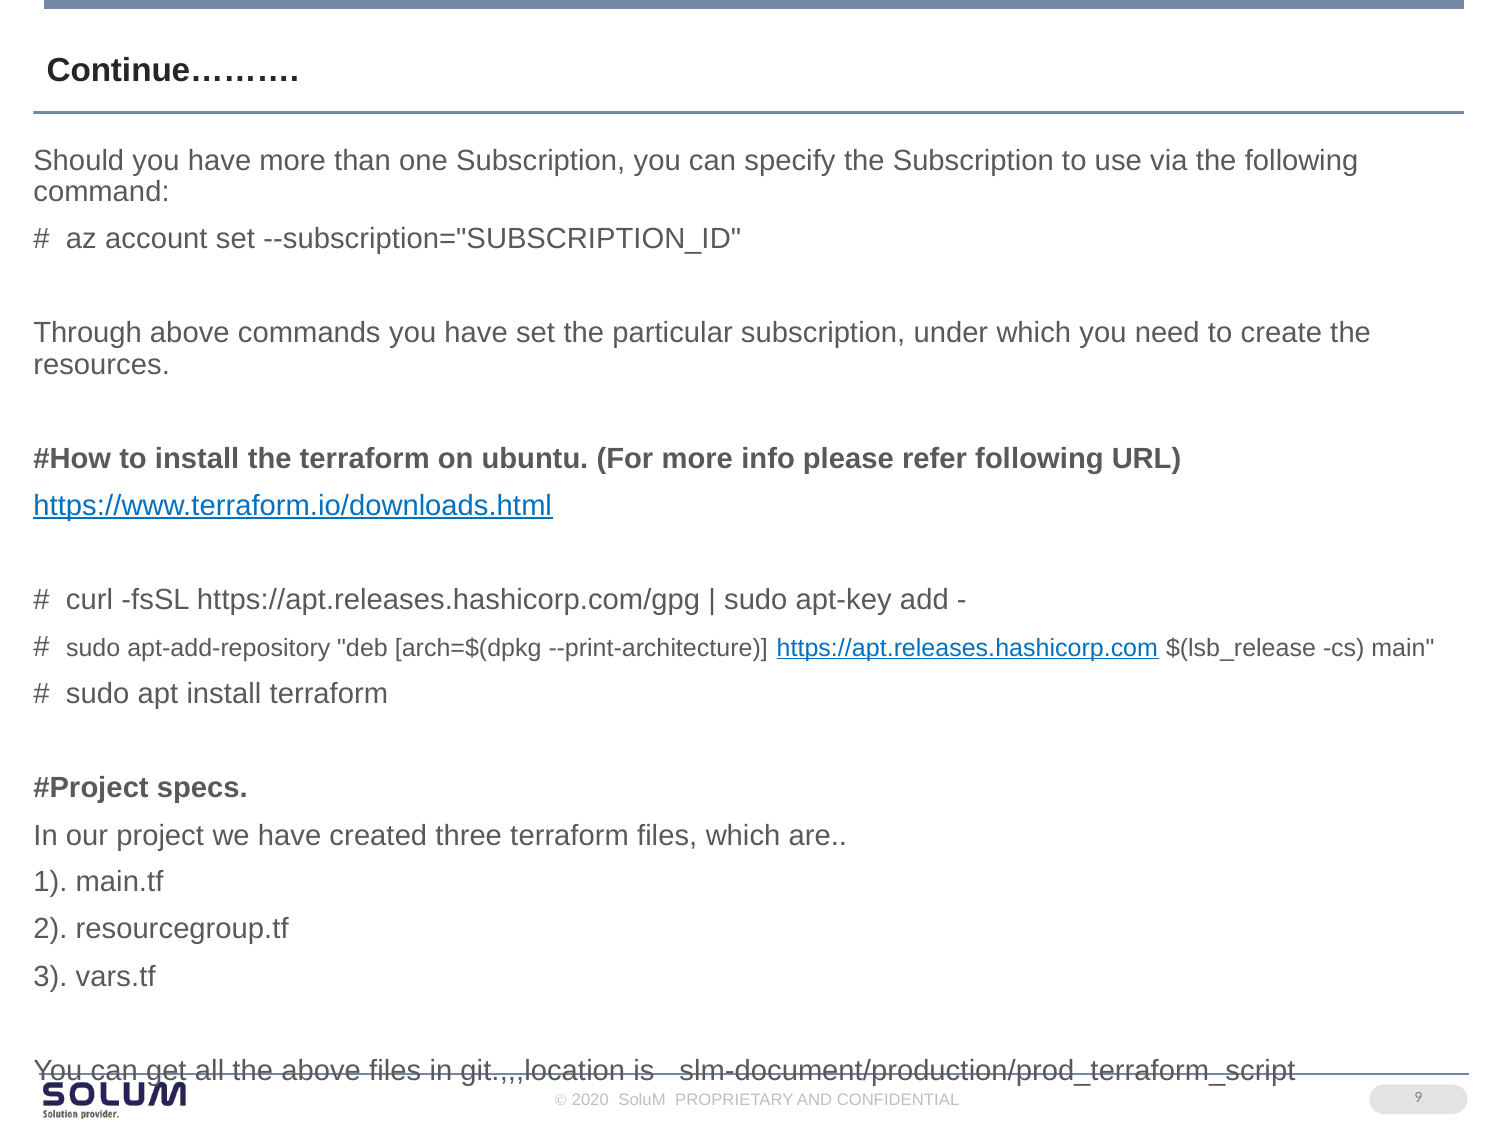

# Continue……….
Should you have more than one Subscription, you can specify the Subscription to use via the following command:
#  az account set --subscription="SUBSCRIPTION_ID"

Through above commands you have set the particular subscription, under which you need to create the resources.

#How to install the terraform on ubuntu. (For more info please refer following URL)
https://www.terraform.io/downloads.html

#  curl -fsSL https://apt.releases.hashicorp.com/gpg | sudo apt-key add -
#  sudo apt-add-repository "deb [arch=$(dpkg --print-architecture)] https://apt.releases.hashicorp.com $(lsb_release -cs) main"
#  sudo apt install terraform

#Project specs.
In our project we have created three terraform files, which are..
1). main.tf
2). resourcegroup.tf
3). vars.tf

You can get all the above files in git.,,,location is   slm-document/production/prod_terraform_script